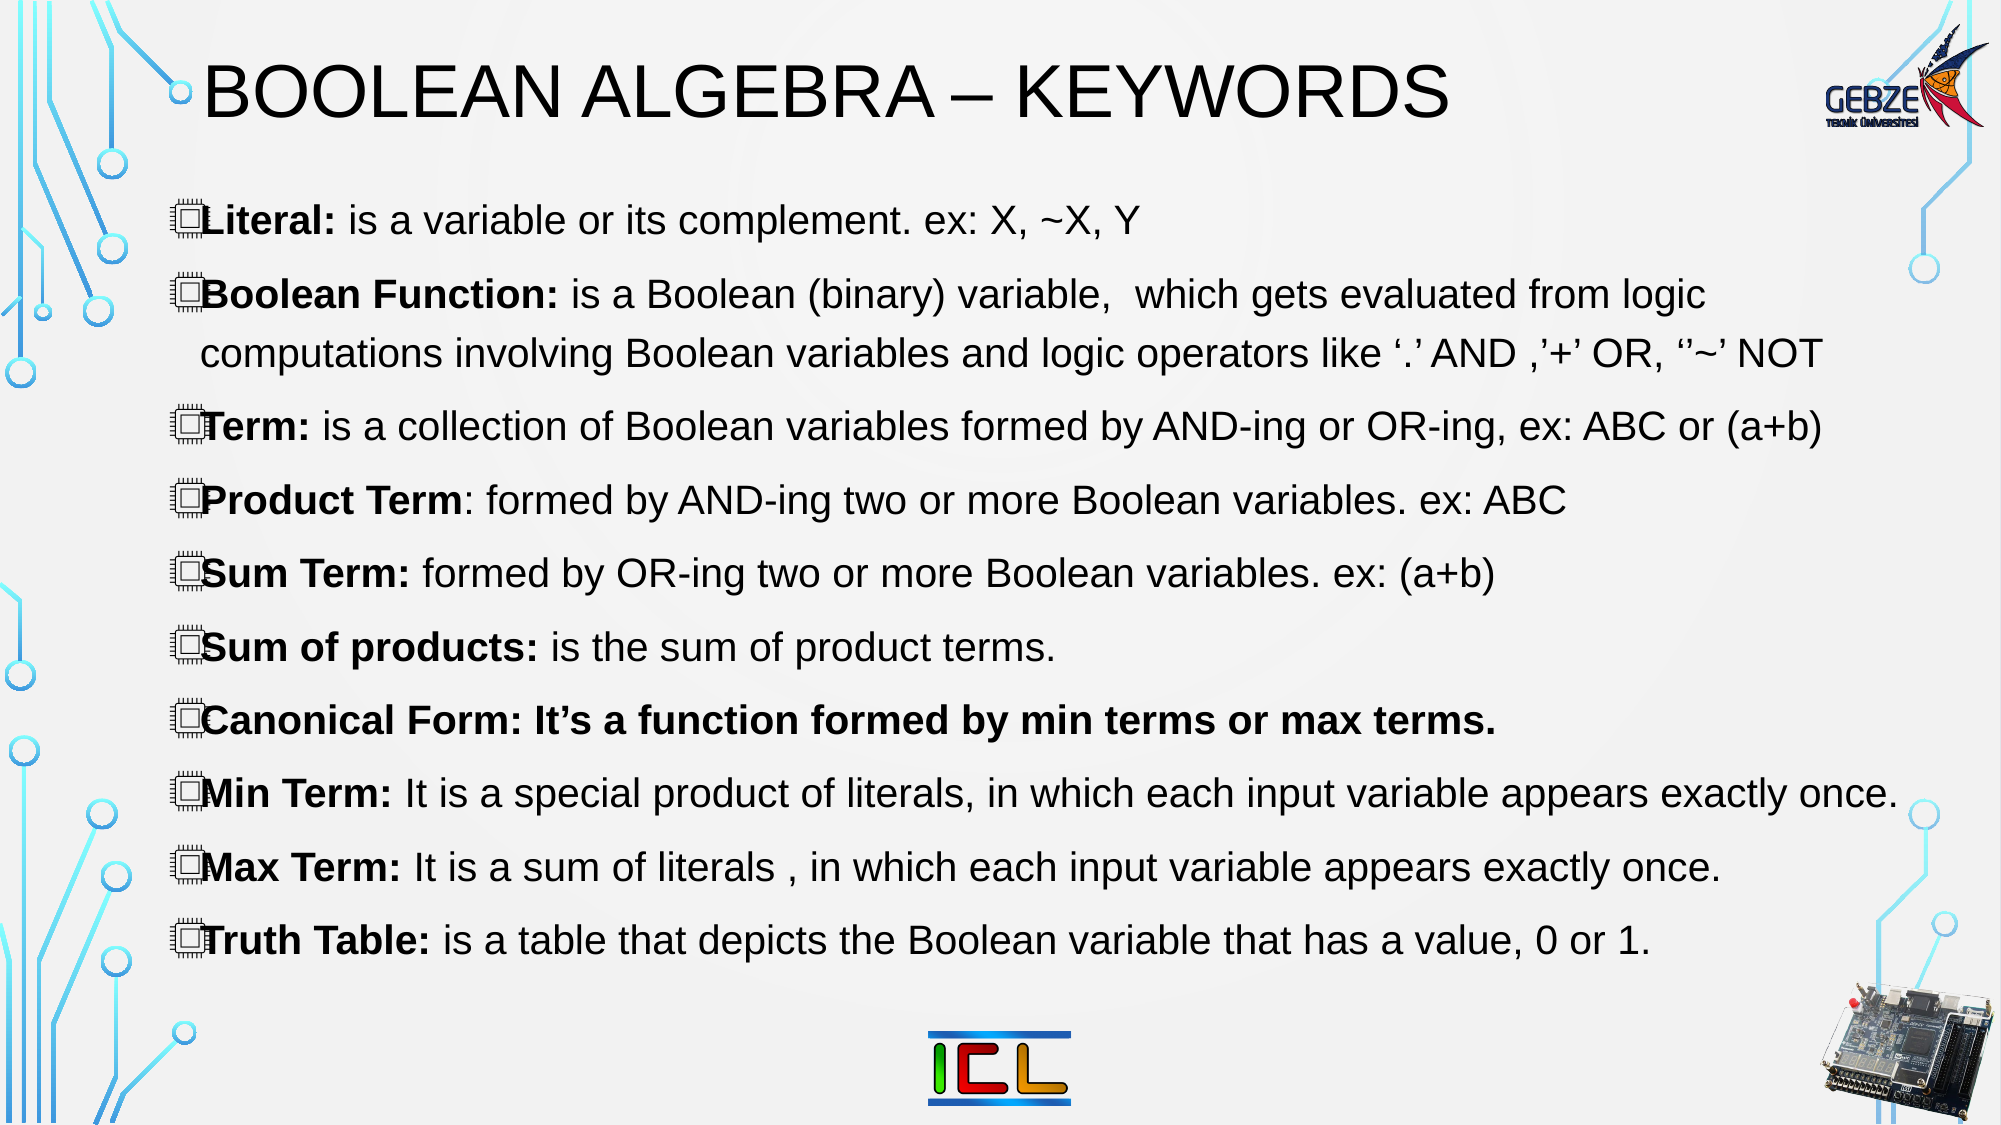

# Boolean algebra – keywords
Literal: is a variable or its complement. ex: X, ~X, Y
Boolean Function: is a Boolean (binary) variable,  which gets evaluated from logic computations involving Boolean variables and logic operators like ‘.’ AND ,’+’ OR, ‘’~’ NOT
Term: is a collection of Boolean variables formed by AND-ing or OR-ing, ex: ABC or (a+b)
Product Term: formed by AND-ing two or more Boolean variables. ex: ABC
Sum Term: formed by OR-ing two or more Boolean variables. ex: (a+b)
Sum of products: is the sum of product terms.
Canonical Form: It’s a function formed by min terms or max terms.
Min Term: It is a special product of literals, in which each input variable appears exactly once.
Max Term: It is a sum of literals , in which each input variable appears exactly once.
Truth Table: is a table that depicts the Boolean variable that has a value, 0 or 1.